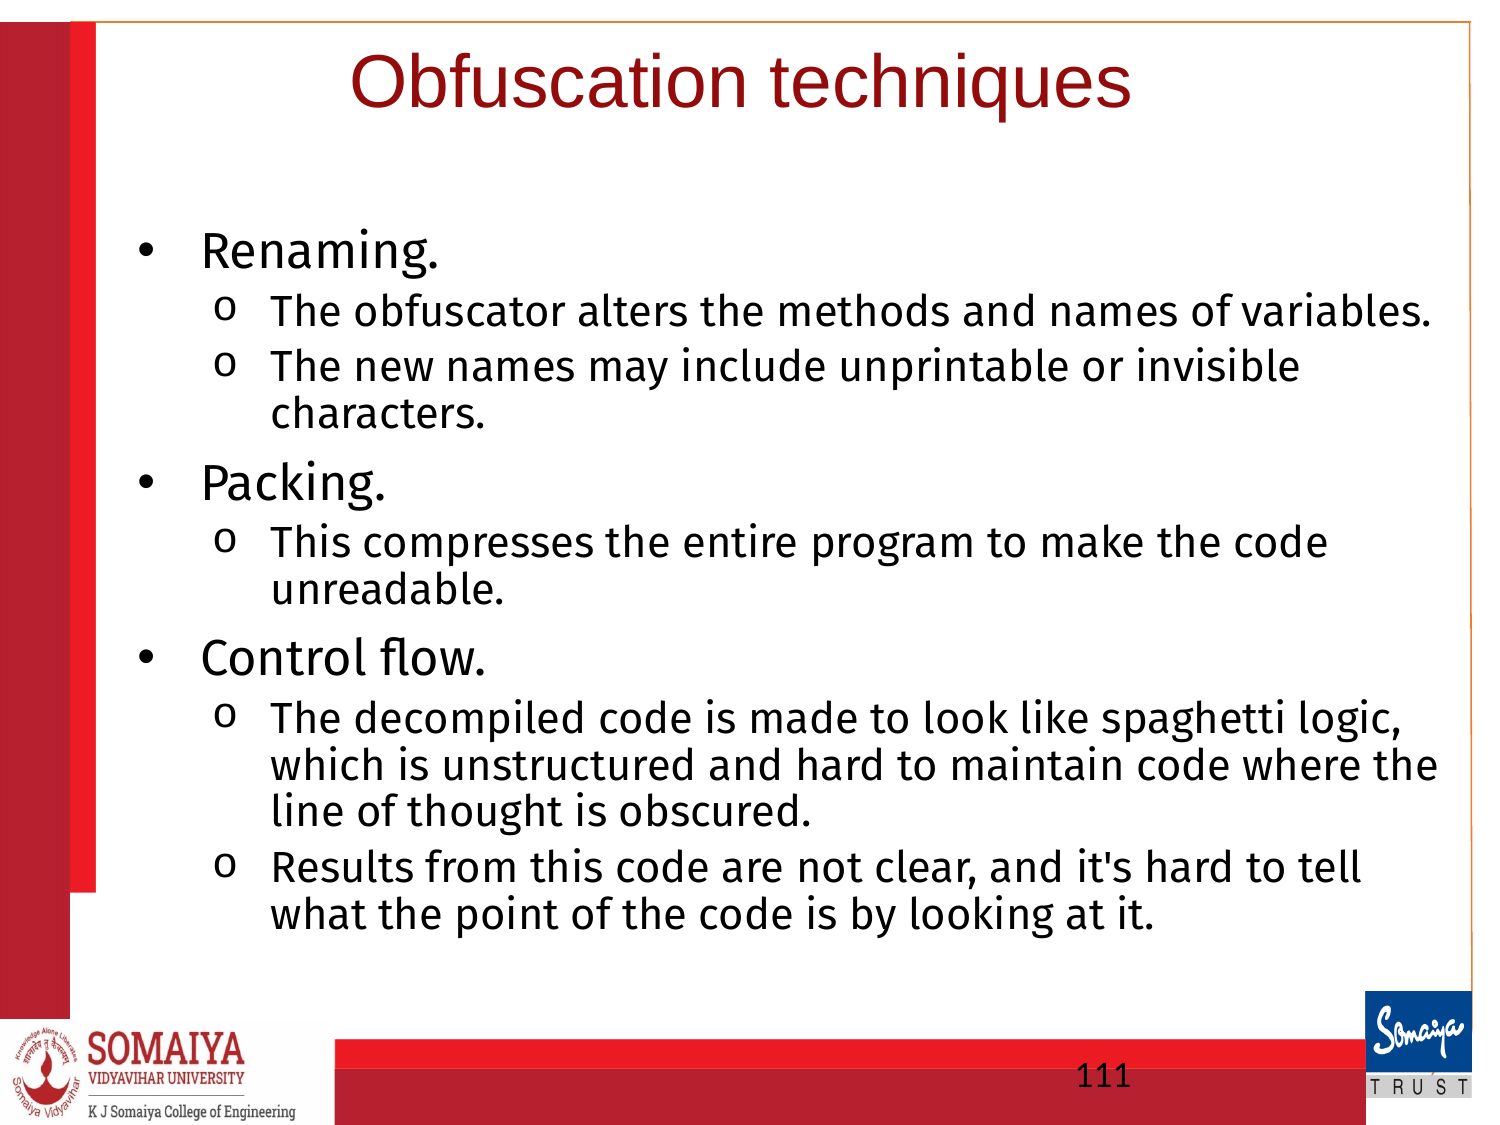

# Obfuscation techniques
Renaming.
The obfuscator alters the methods and names of variables.
The new names may include unprintable or invisible characters.
Packing.
This compresses the entire program to make the code unreadable.
Control flow.
The decompiled code is made to look like spaghetti logic, which is unstructured and hard to maintain code where the line of thought is obscured.
Results from this code are not clear, and it's hard to tell what the point of the code is by looking at it.
111